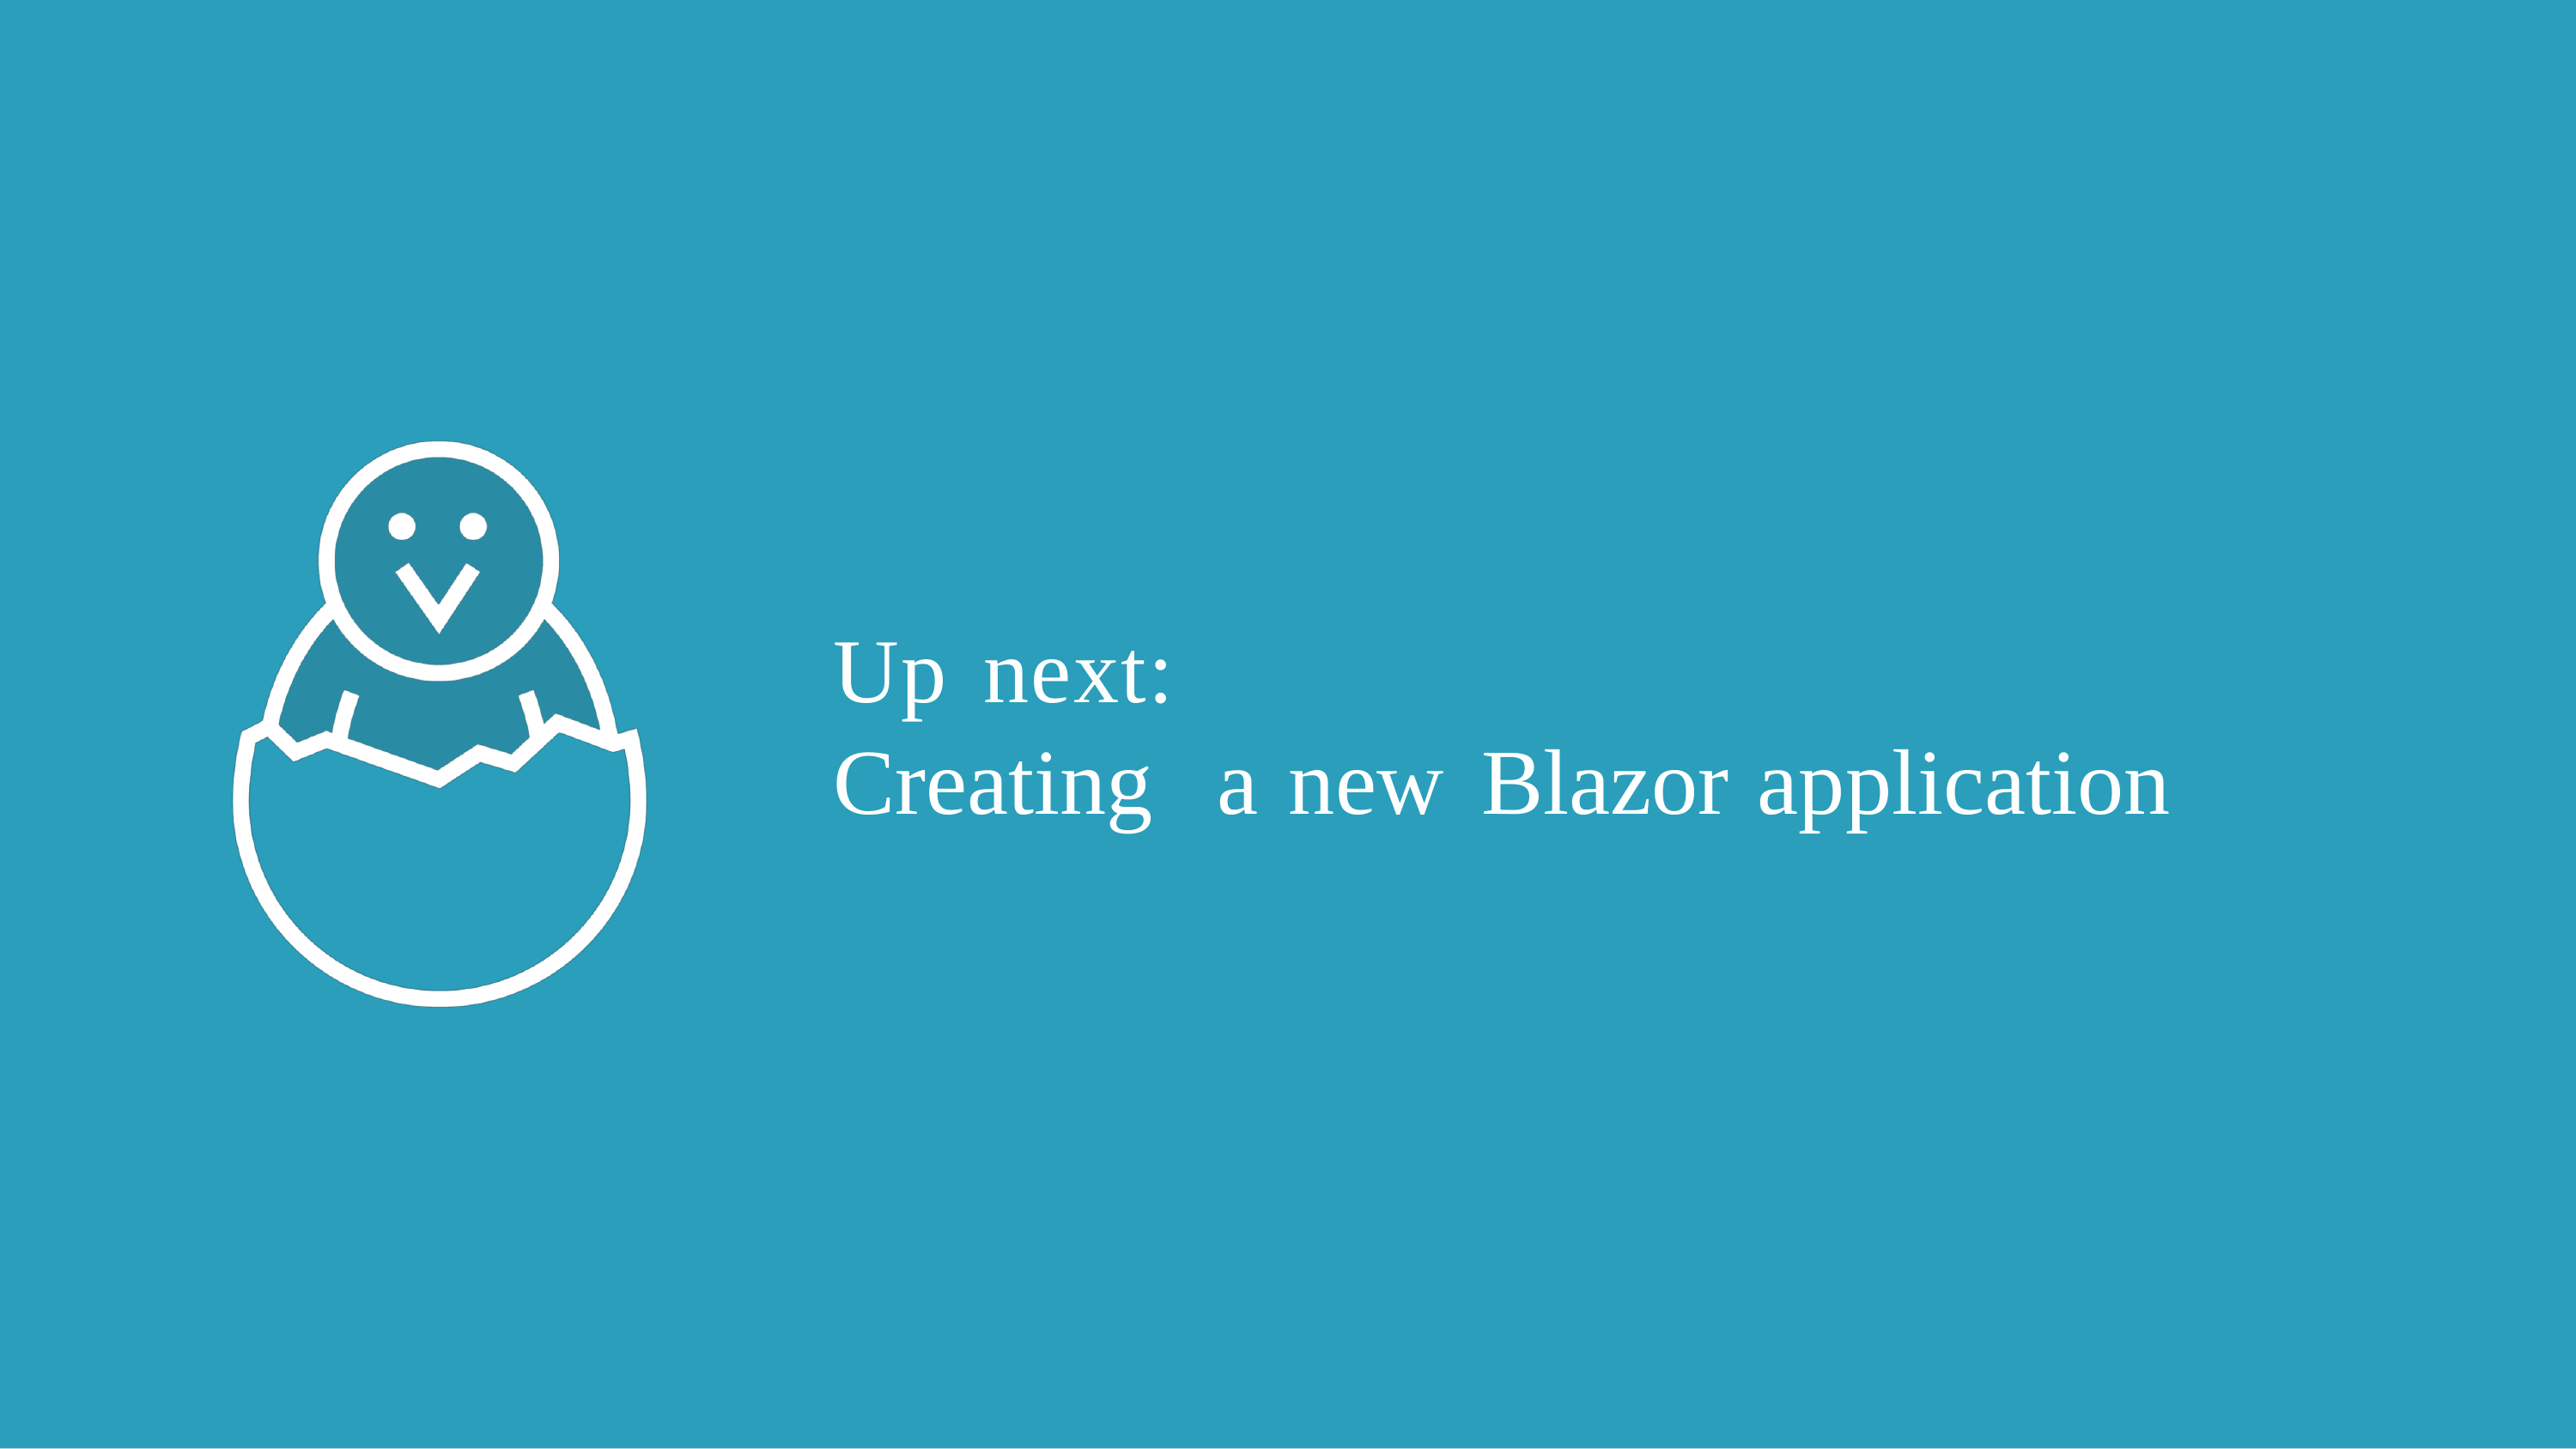

Up
next:
Creating
a
new
Blazor
application